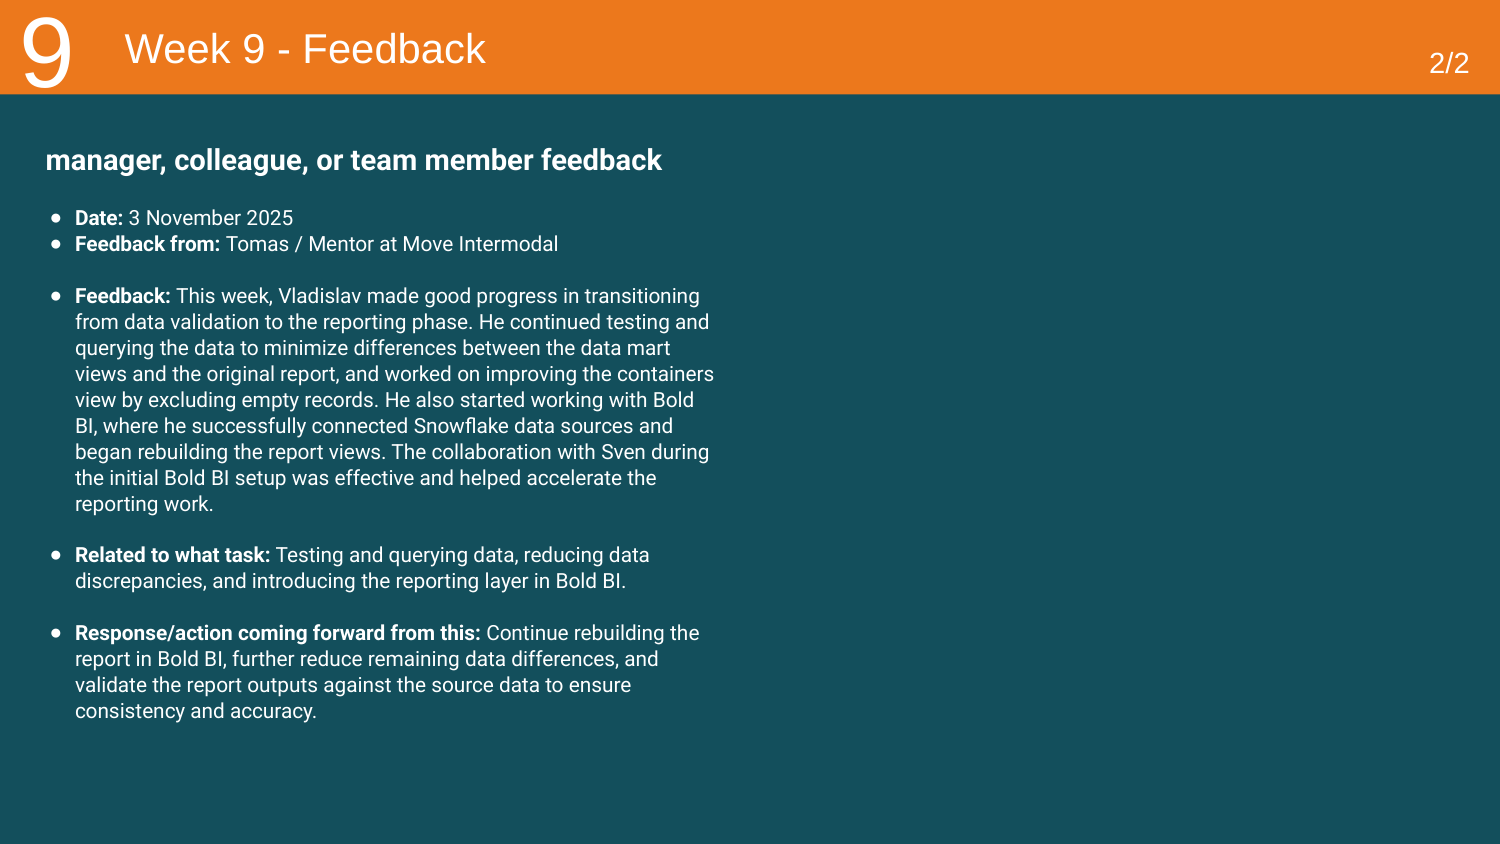

9
# Week 9 - Feedback
2/2
manager, colleague, or team member feedback
Date: 3 November 2025
Feedback from: Tomas / Mentor at Move Intermodal

Feedback: This week, Vladislav made good progress in transitioning from data validation to the reporting phase. He continued testing and querying the data to minimize differences between the data mart views and the original report, and worked on improving the containers view by excluding empty records. He also started working with Bold BI, where he successfully connected Snowflake data sources and began rebuilding the report views. The collaboration with Sven during the initial Bold BI setup was effective and helped accelerate the reporting work.

Related to what task: Testing and querying data, reducing data discrepancies, and introducing the reporting layer in Bold BI.

Response/action coming forward from this: Continue rebuilding the report in Bold BI, further reduce remaining data differences, and validate the report outputs against the source data to ensure consistency and accuracy.